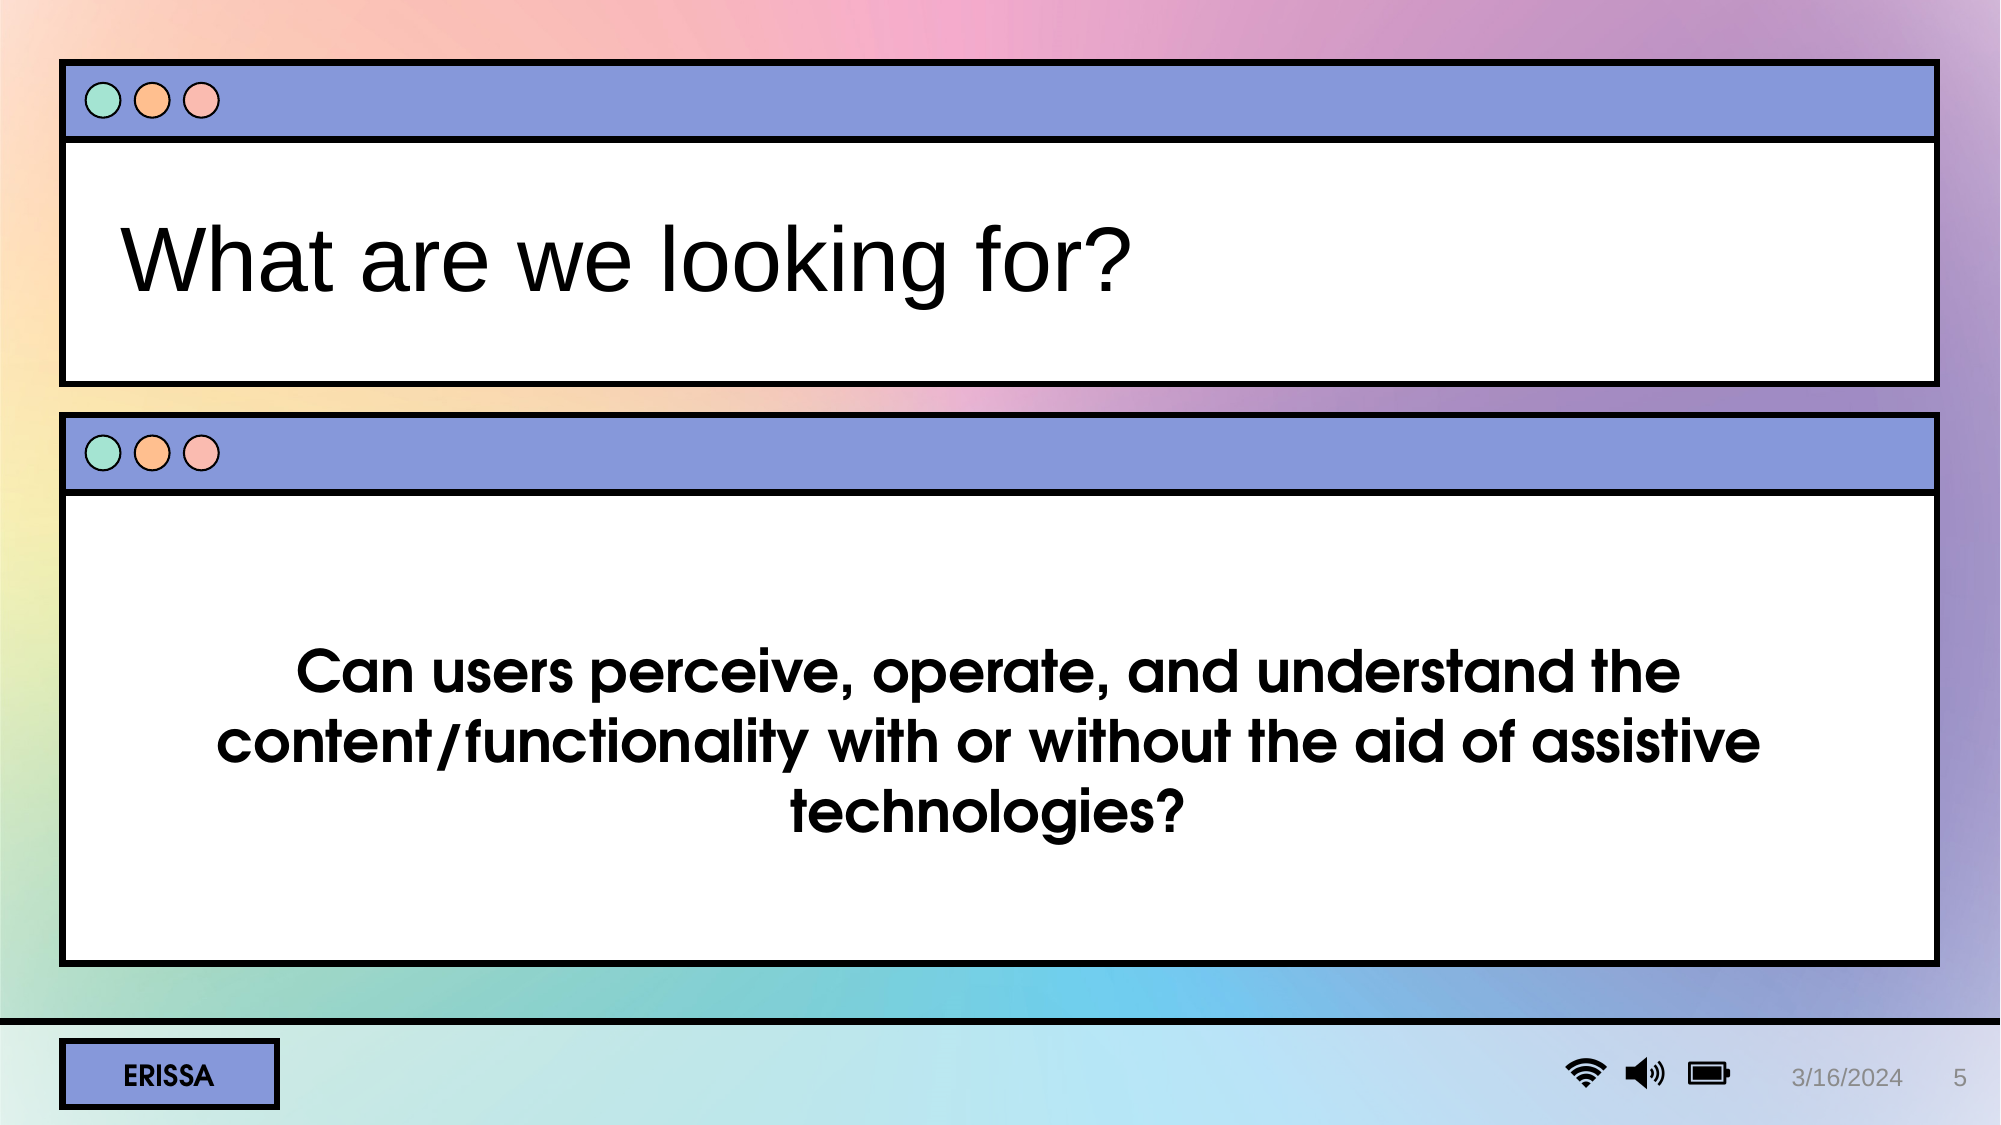

# What are we looking for?
Can users perceive, operate, and understand the content/functionality with or without the aid of assistive technologies?
3/16/2024
5
Erissa